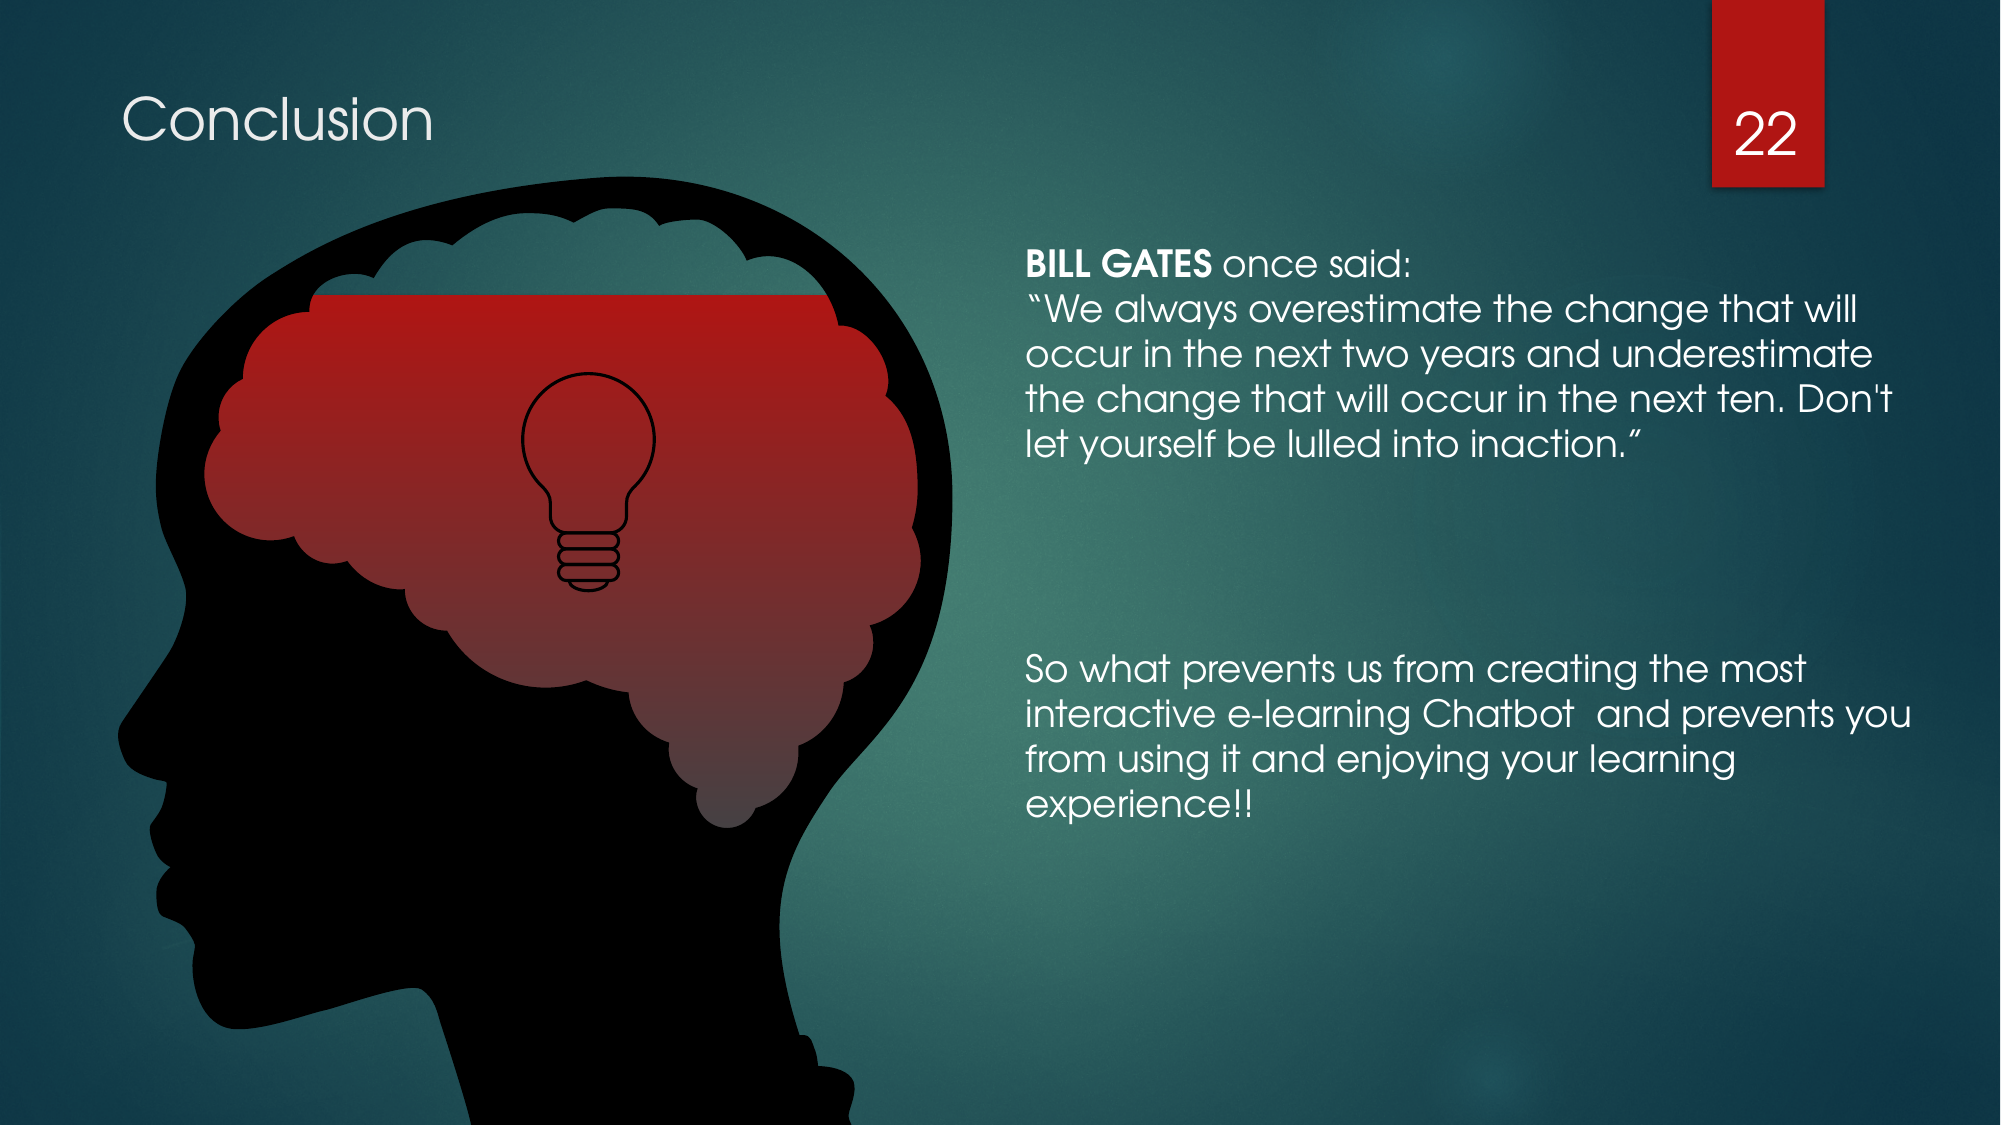

22
Conclusion

BILL GATES once said:
“We always overestimate the change that will occur in the next two years and underestimate the change that will occur in the next ten. Don't let yourself be lulled into inaction.”

So what prevents us from creating the most interactive e-learning Chatbot  and prevents you from using it and enjoying your learning experience!!